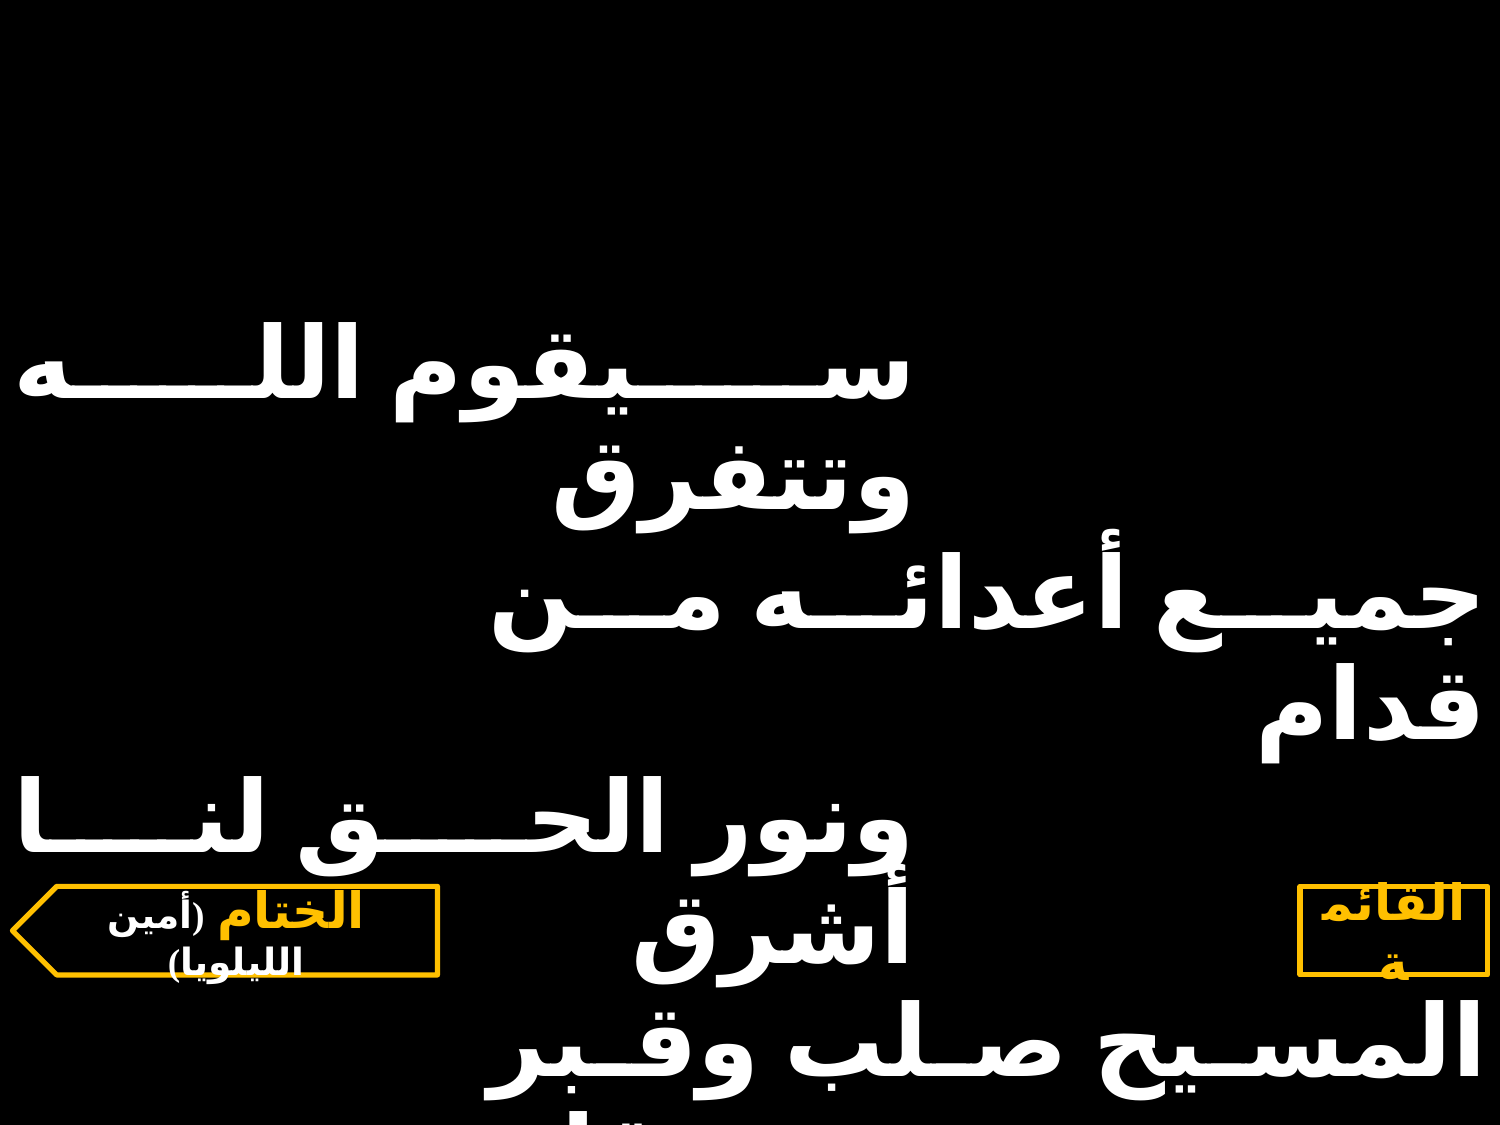

| سيقوم الله وتتفرق |  |  |
| --- | --- | --- |
|  | جميع أعدائه من قدام |  |
| ونور الحق لنا أشرق |  |  |
|  | المسيح صلب وقبر ثم قام |  |
الختام (أمين الليلويا)
القائمة